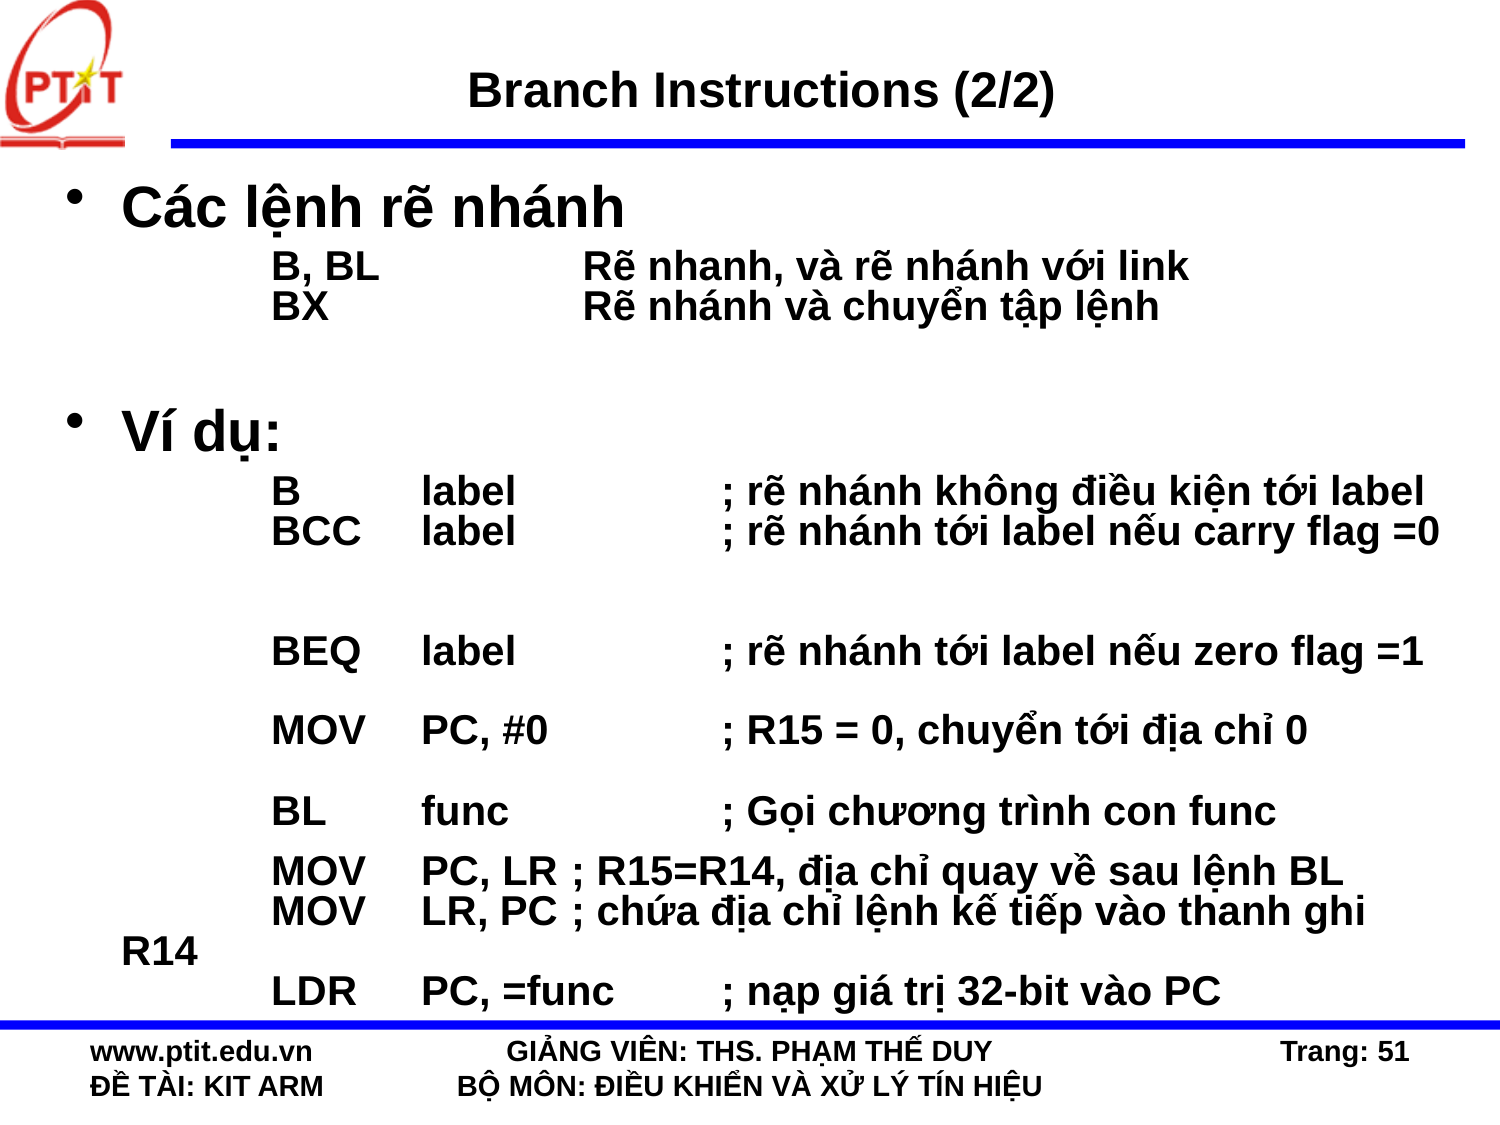

# Branch Instructions (2/2)
Các lệnh rẽ nhánh
		B, BL		 Rẽ nhanh, và rẽ nhánh với link
	BX		 Rẽ nhánh và chuyển tập lệnh
Ví dụ:
		B	label		; rẽ nhánh không điều kiện tới label
	BCC	label		; rẽ nhánh tới label nếu carry flag =0
	BEQ	label	 	; rẽ nhánh tới label nếu zero flag =1
	MOV	PC, #0	 	; R15 = 0, chuyển tới địa chỉ 0
	BL	func		; Gọi chương trình con func
		MOV	PC, LR	; R15=R14, địa chỉ quay về sau lệnh BL
	MOV	LR, PC	; chứa địa chỉ lệnh kế tiếp vào thanh ghi R14
	LDR	PC, =func	; nạp giá trị 32-bit vào PC

www.ptit.edu.vn
ĐỀ TÀI: KIT ARM
GIẢNG VIÊN: THS. PHẠM THẾ DUY
BỘ MÔN: ĐIỀU KHIỂN VÀ XỬ LÝ TÍN HIỆU
Trang: 51